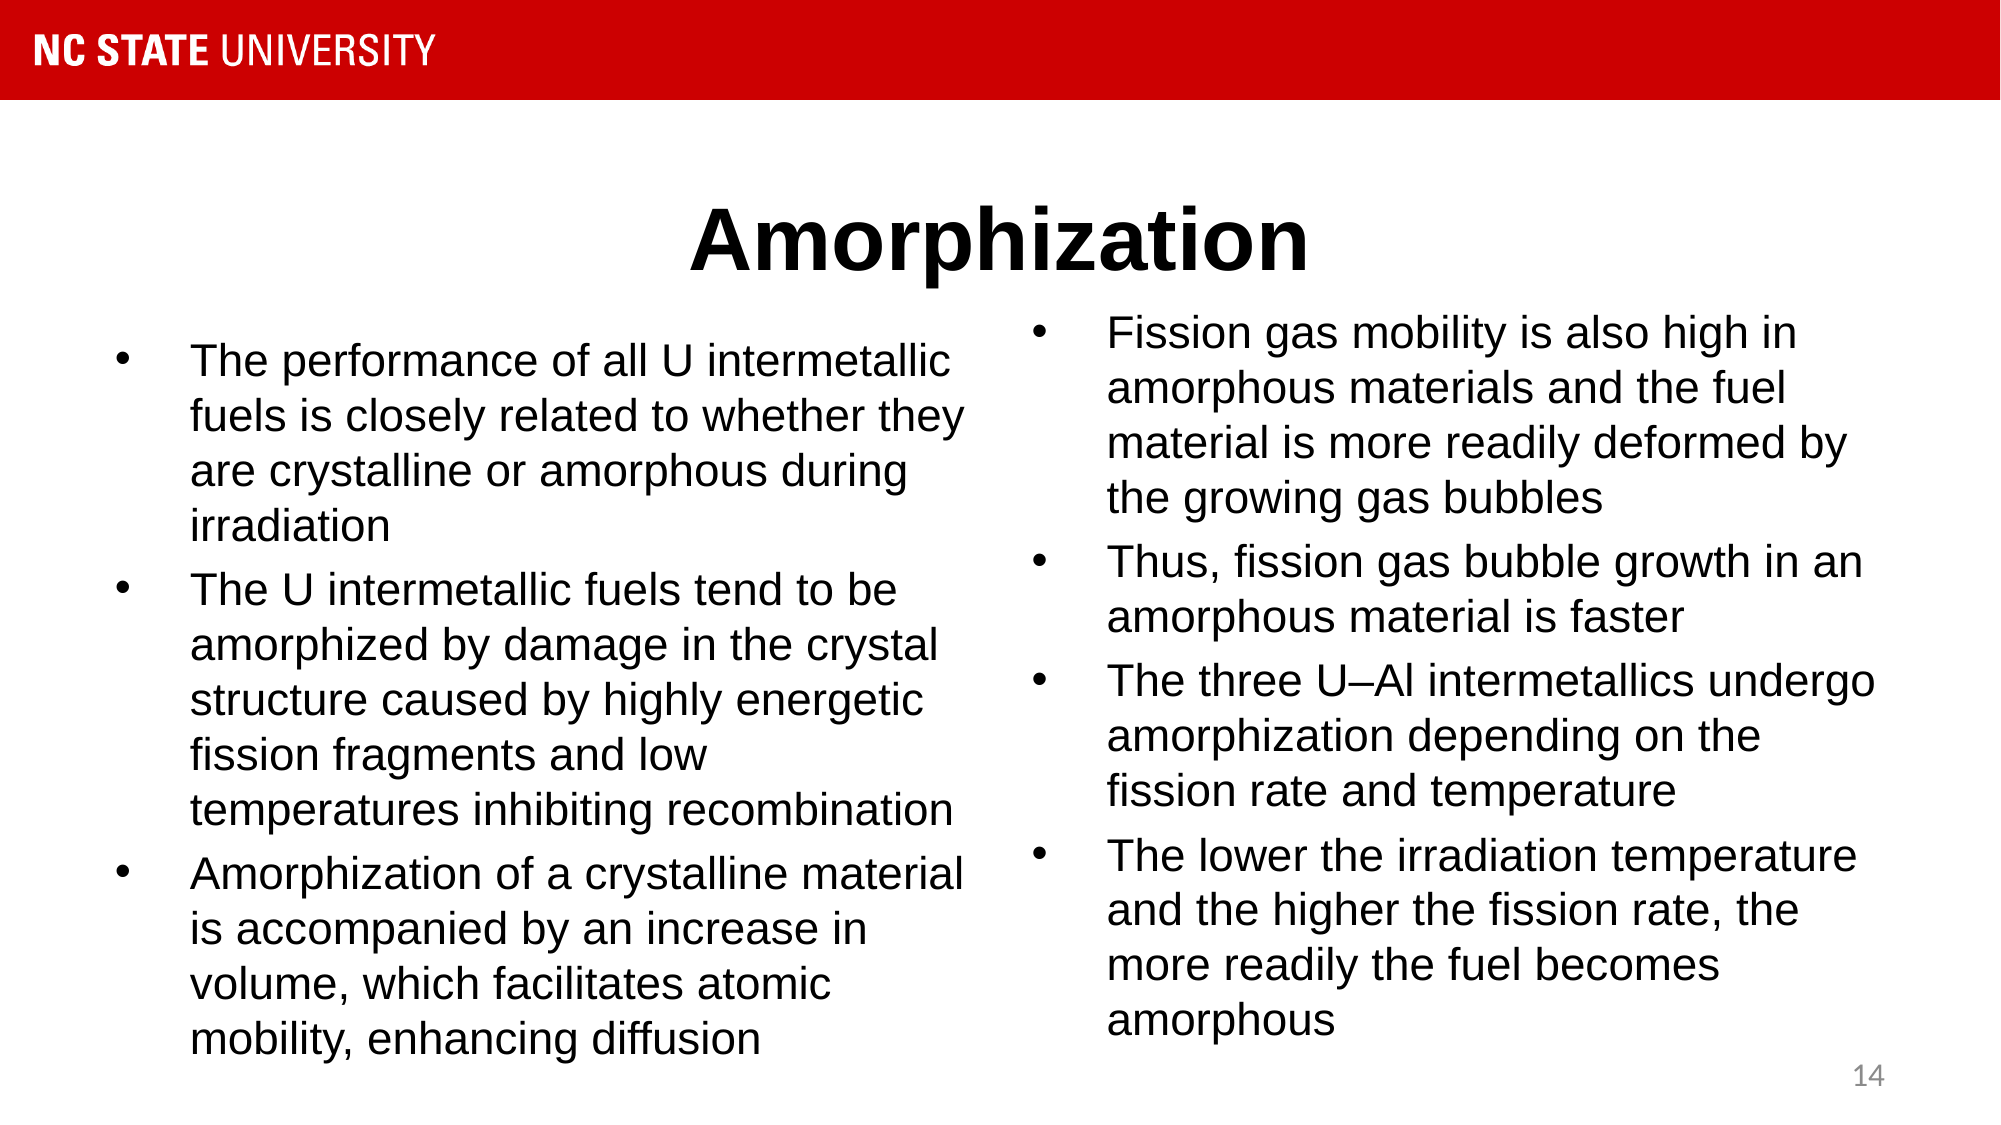

# Amorphization
Fission gas mobility is also high in amorphous materials and the fuel material is more readily deformed by the growing gas bubbles
Thus, fission gas bubble growth in an amorphous material is faster
The three U–Al intermetallics undergo amorphization depending on the fission rate and temperature
The lower the irradiation temperature and the higher the fission rate, the more readily the fuel becomes amorphous

The performance of all U intermetallic fuels is closely related to whether they are crystalline or amorphous during irradiation
The U intermetallic fuels tend to be amorphized by damage in the crystal structure caused by highly energetic fission fragments and low temperatures inhibiting recombination
Amorphization of a crystalline material is accompanied by an increase in volume, which facilitates atomic mobility, enhancing diffusion

14